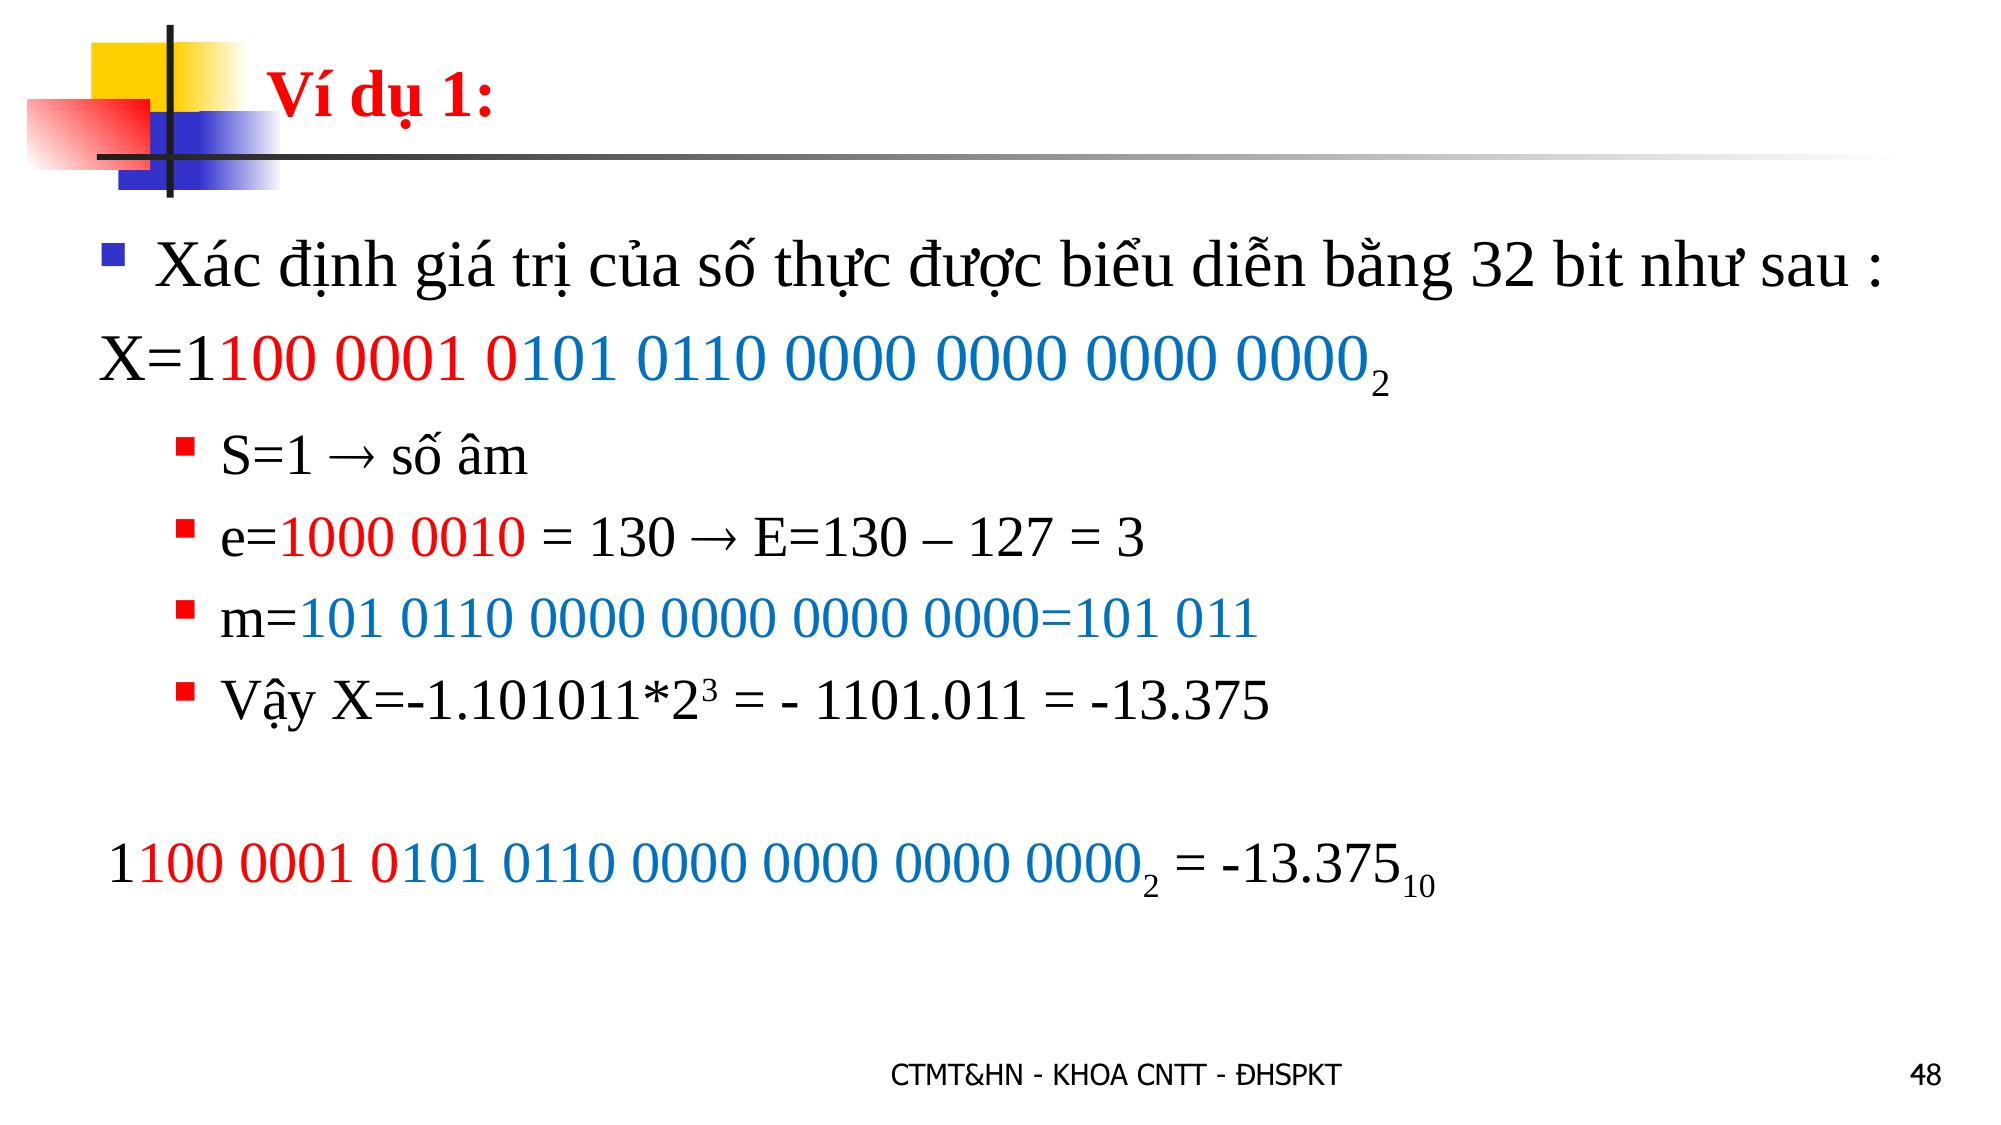

# Ví dụ 1:
Xác định giá trị của số thực được biểu diễn bằng 32 bit như sau :
X=1100 0001 0101 0110 0000 0000 0000 00002
S=1 → số âm
e=1000 0010 = 130 → E=130 – 127 = 3
m=101 0110 0000 0000 0000 0000=101 011
Vậy X=-1.101011*23 = - 1101.011 = -13.375

1100 0001 0101 0110 0000 0000 0000 00002 = -13.37510

CTMT&HN - KHOA CNTT - ĐHSPKT
48